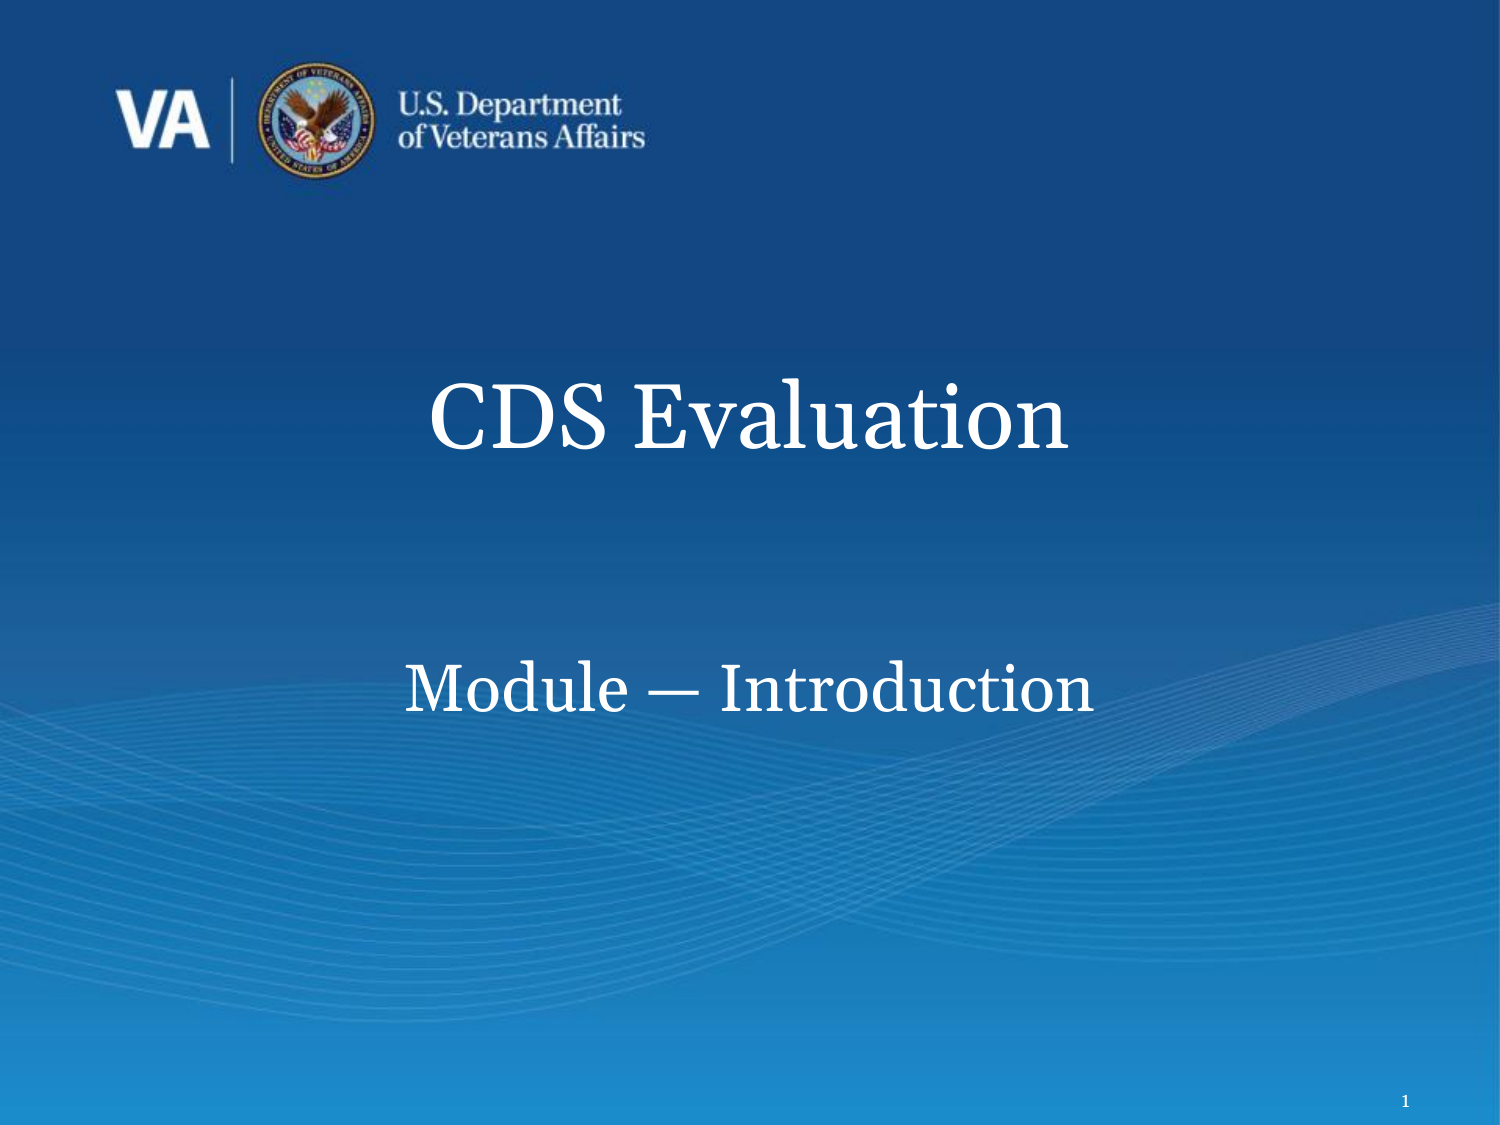

# CDS Evaluation
Module — Introduction

1